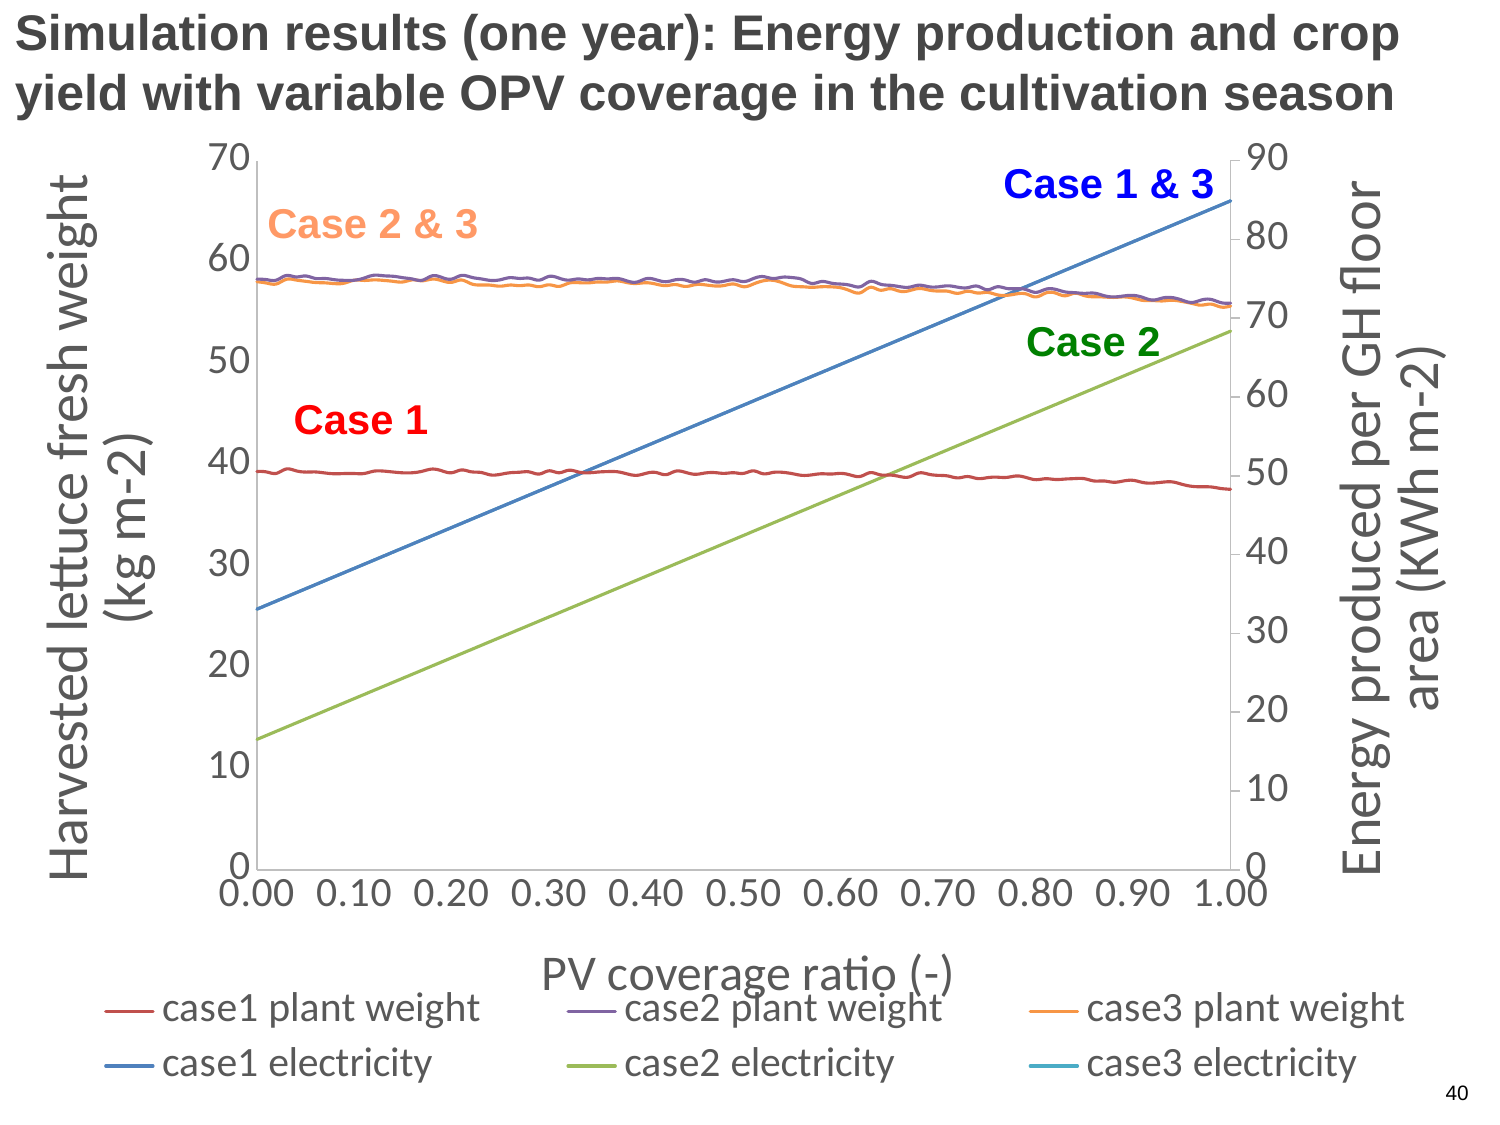

# Simulation results (one year): Energy production and crop yield with variable OPV coverage in the cultivation season

### Chart

| Category |  |  |  |  |  |  |
|---|---|---|---|---|---|---|
Case 1 & 3
Case 2 & 3
Case 2
Case 1
40